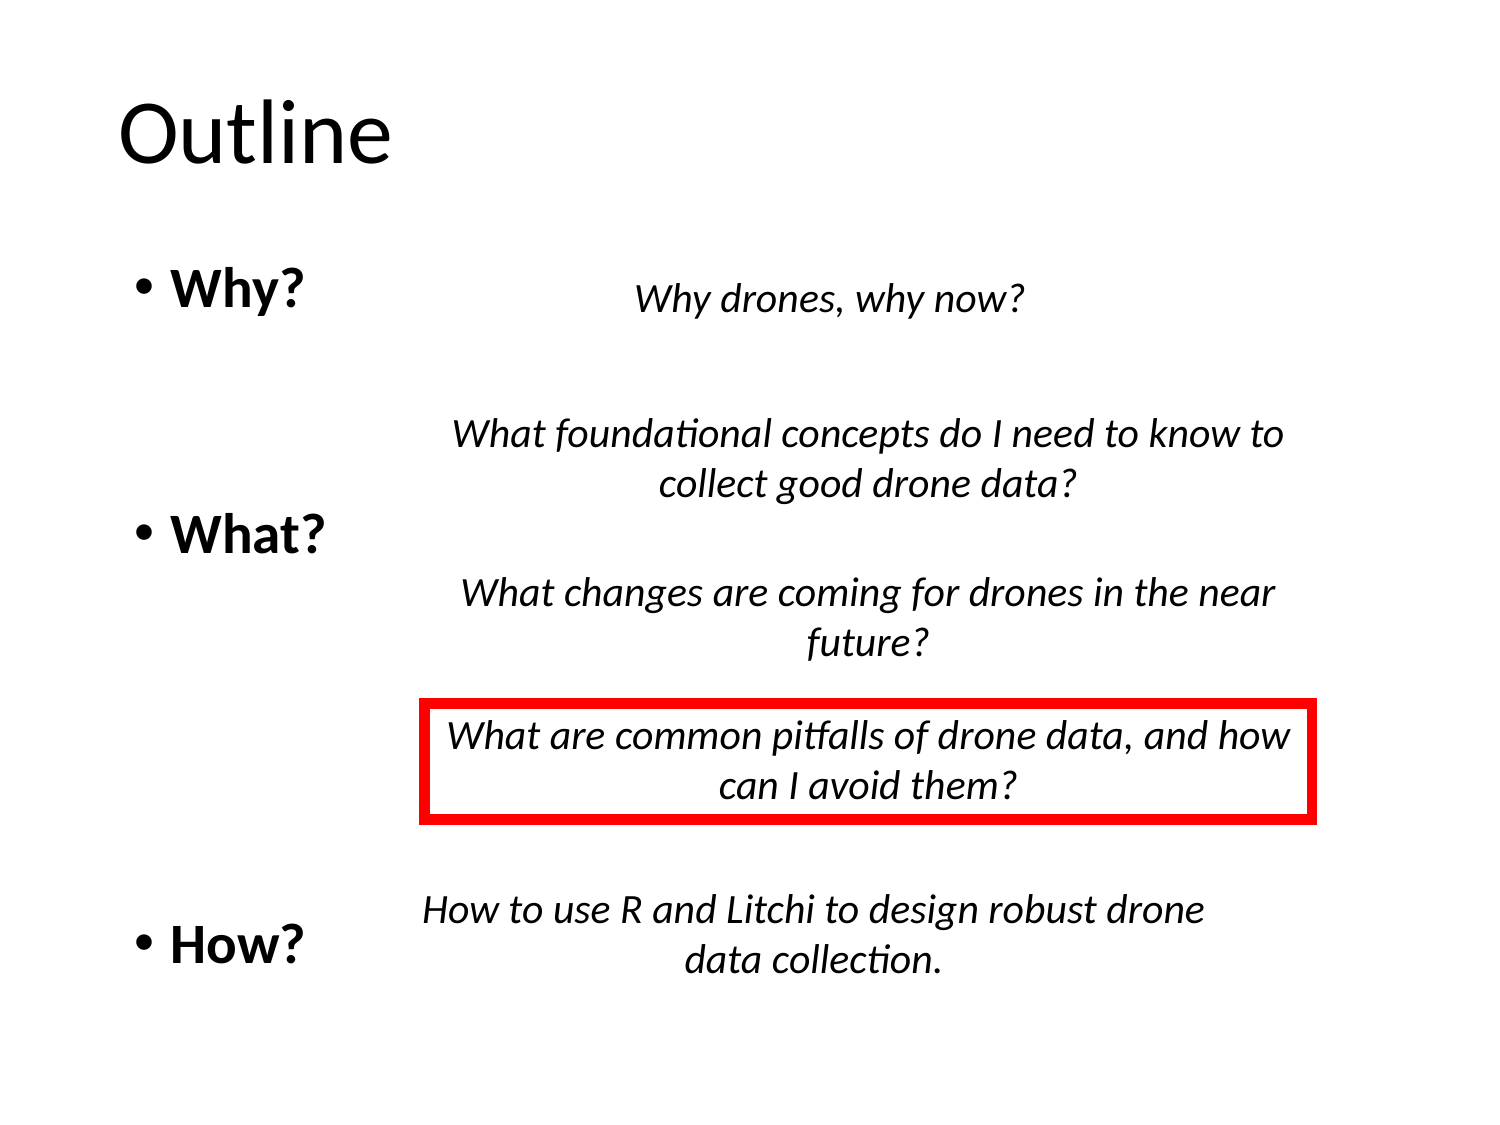

# Outline
Why?

What?

How?
Why drones, why now?
What foundational concepts do I need to know to collect good drone data?
What changes are coming for drones in the near future?
What are common pitfalls of drone data, and how can I avoid them?

How to use R and Litchi to design robust drone data collection.